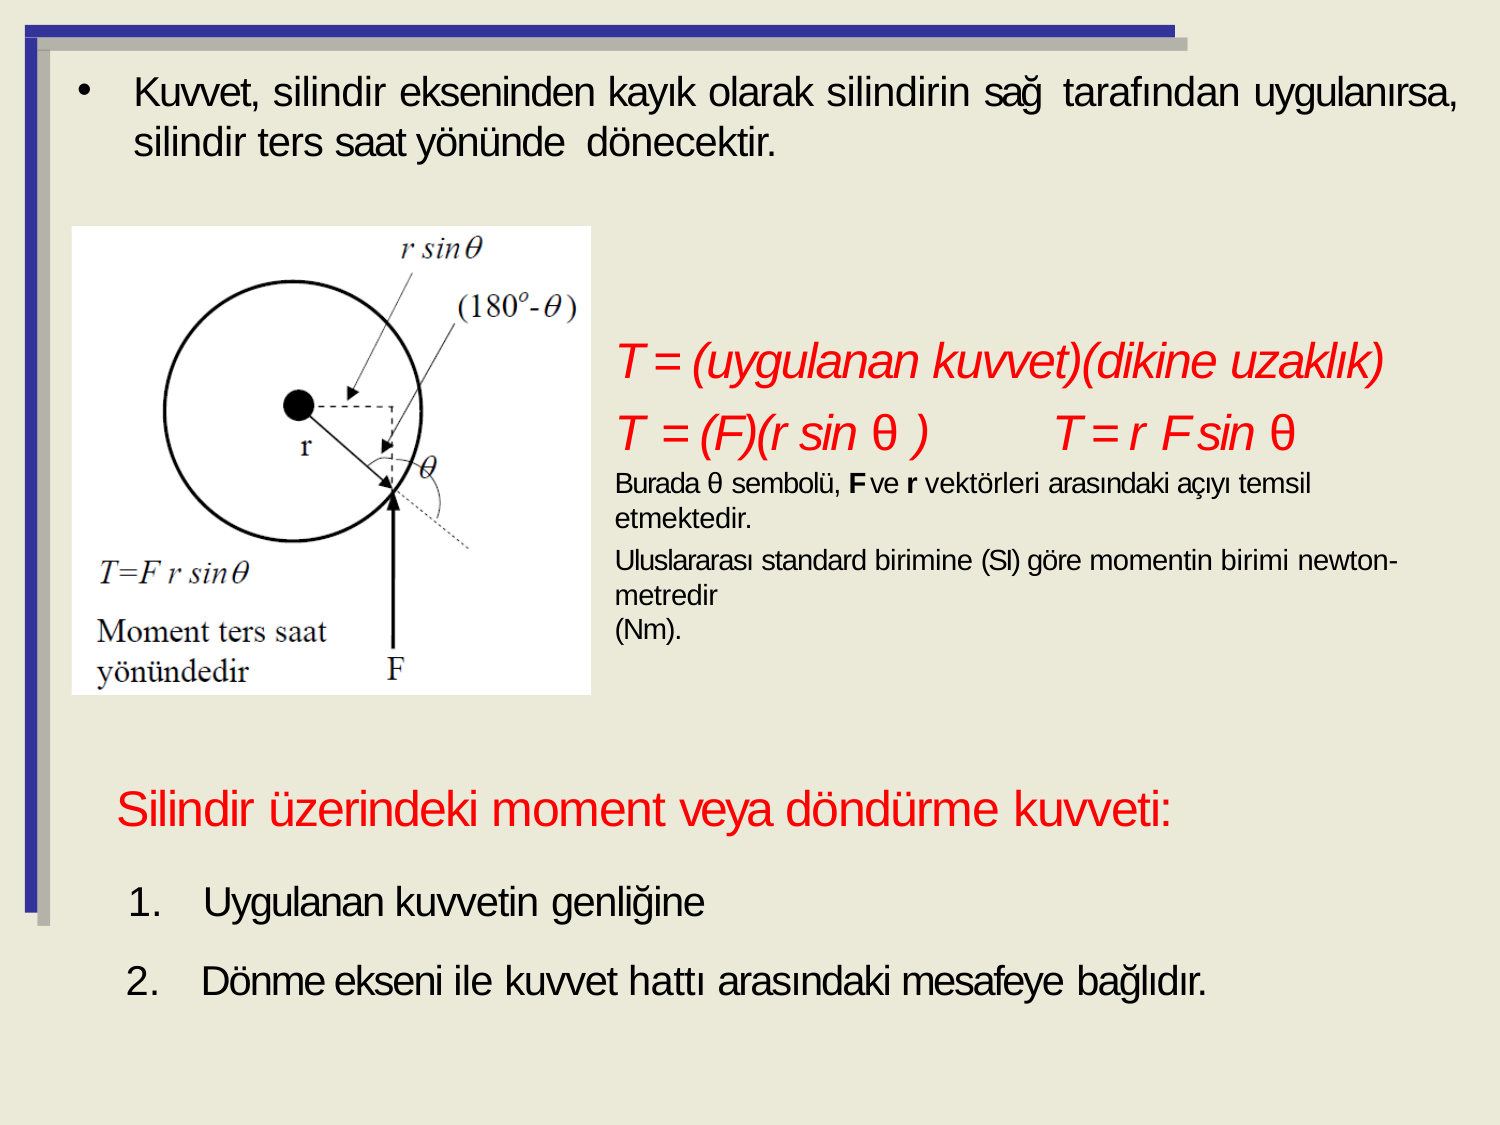

Kuvvet, silindir ekseninden kayık olarak silindirin sağ  tarafından uygulanırsa, silindir ters saat yönünde  dönecektir.

T = (uygulanan kuvvet)(dikine uzaklık)  T  = (F)(r sin θ )	T = r F sin θ
Burada θ sembolü, F ve r vektörleri arasındaki açıyı temsil etmektedir.
Uluslararası standard birimine (SI) göre momentin birimi newton-metredir
(Nm).
Silindir üzerindeki moment veya döndürme kuvveti:
Uygulanan kuvvetin genliğine
Dönme ekseni ile kuvvet hattı arasındaki mesafeye bağlıdır.